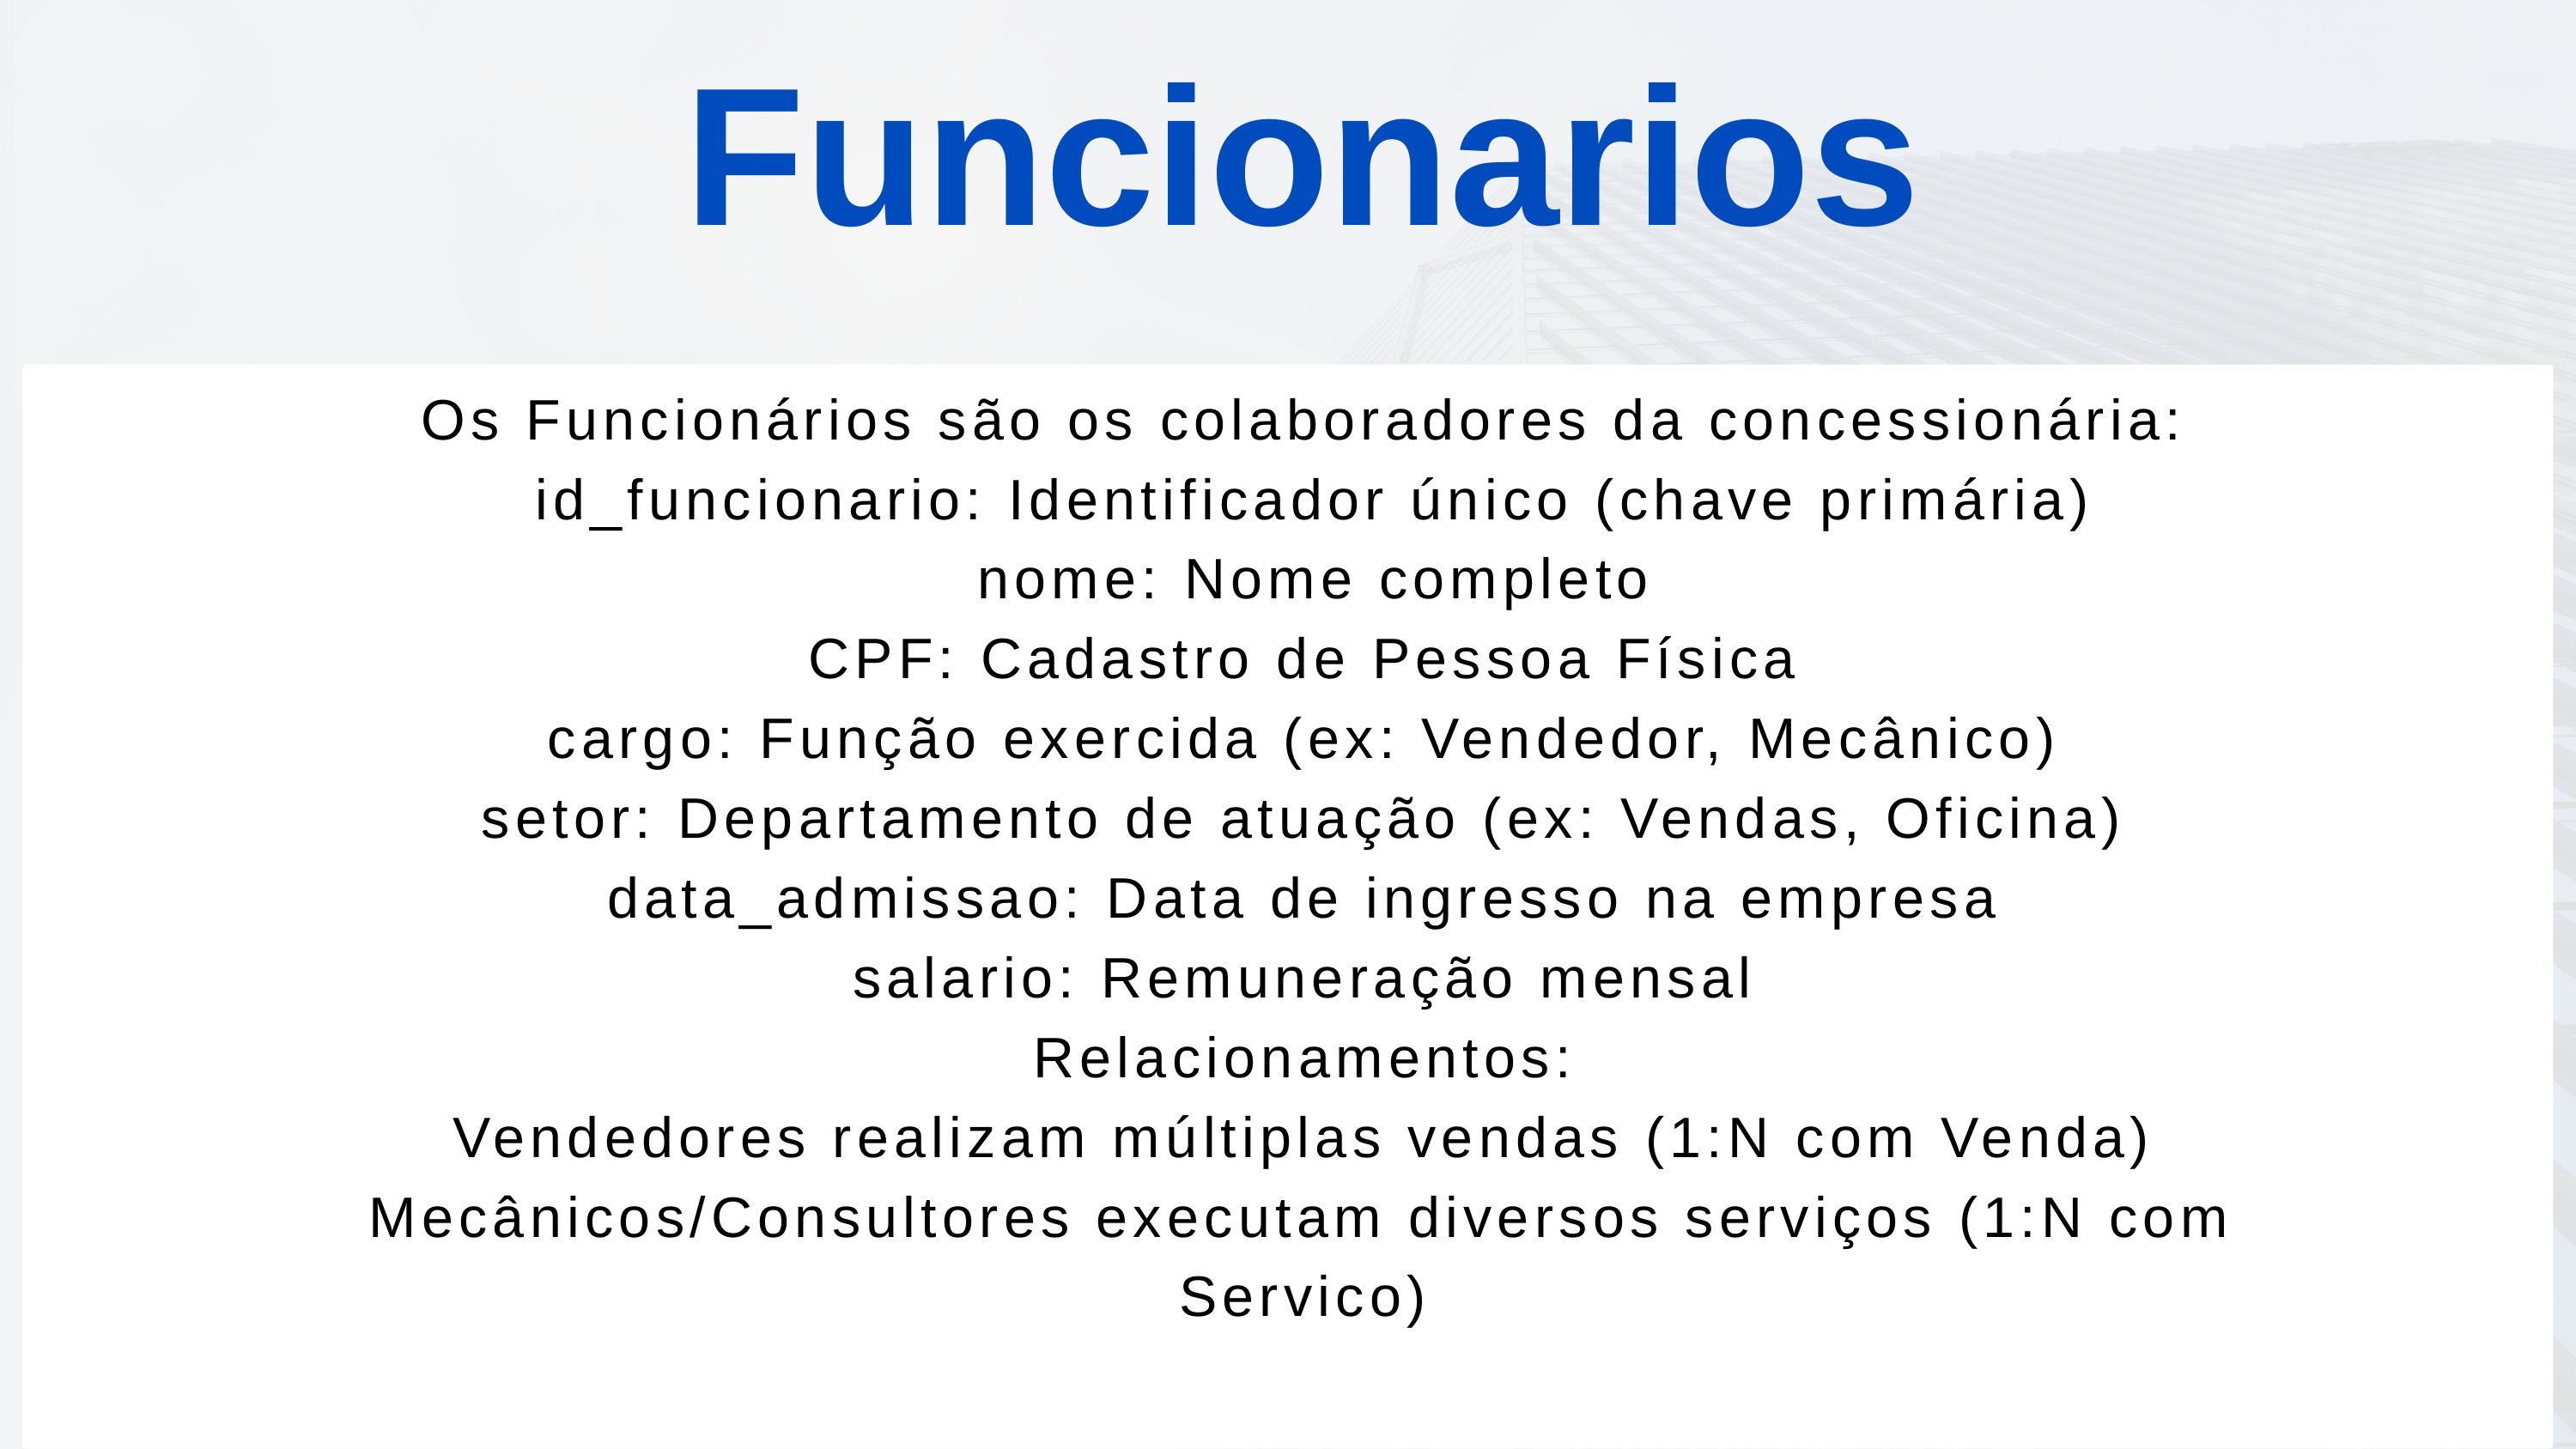

Funcionarios

Os Funcionários são os colaboradores da concessionária:
 id_funcionario: Identificador único (chave primária)
 nome: Nome completo
CPF: Cadastro de Pessoa Física
cargo: Função exercida (ex: Vendedor, Mecânico)
setor: Departamento de atuação (ex: Vendas, Oficina)
data_admissao: Data de ingresso na empresa
salario: Remuneração mensal
Relacionamentos:
Vendedores realizam múltiplas vendas (1:N com Venda)
Mecânicos/Consultores executam diversos serviços (1:N com Servico)